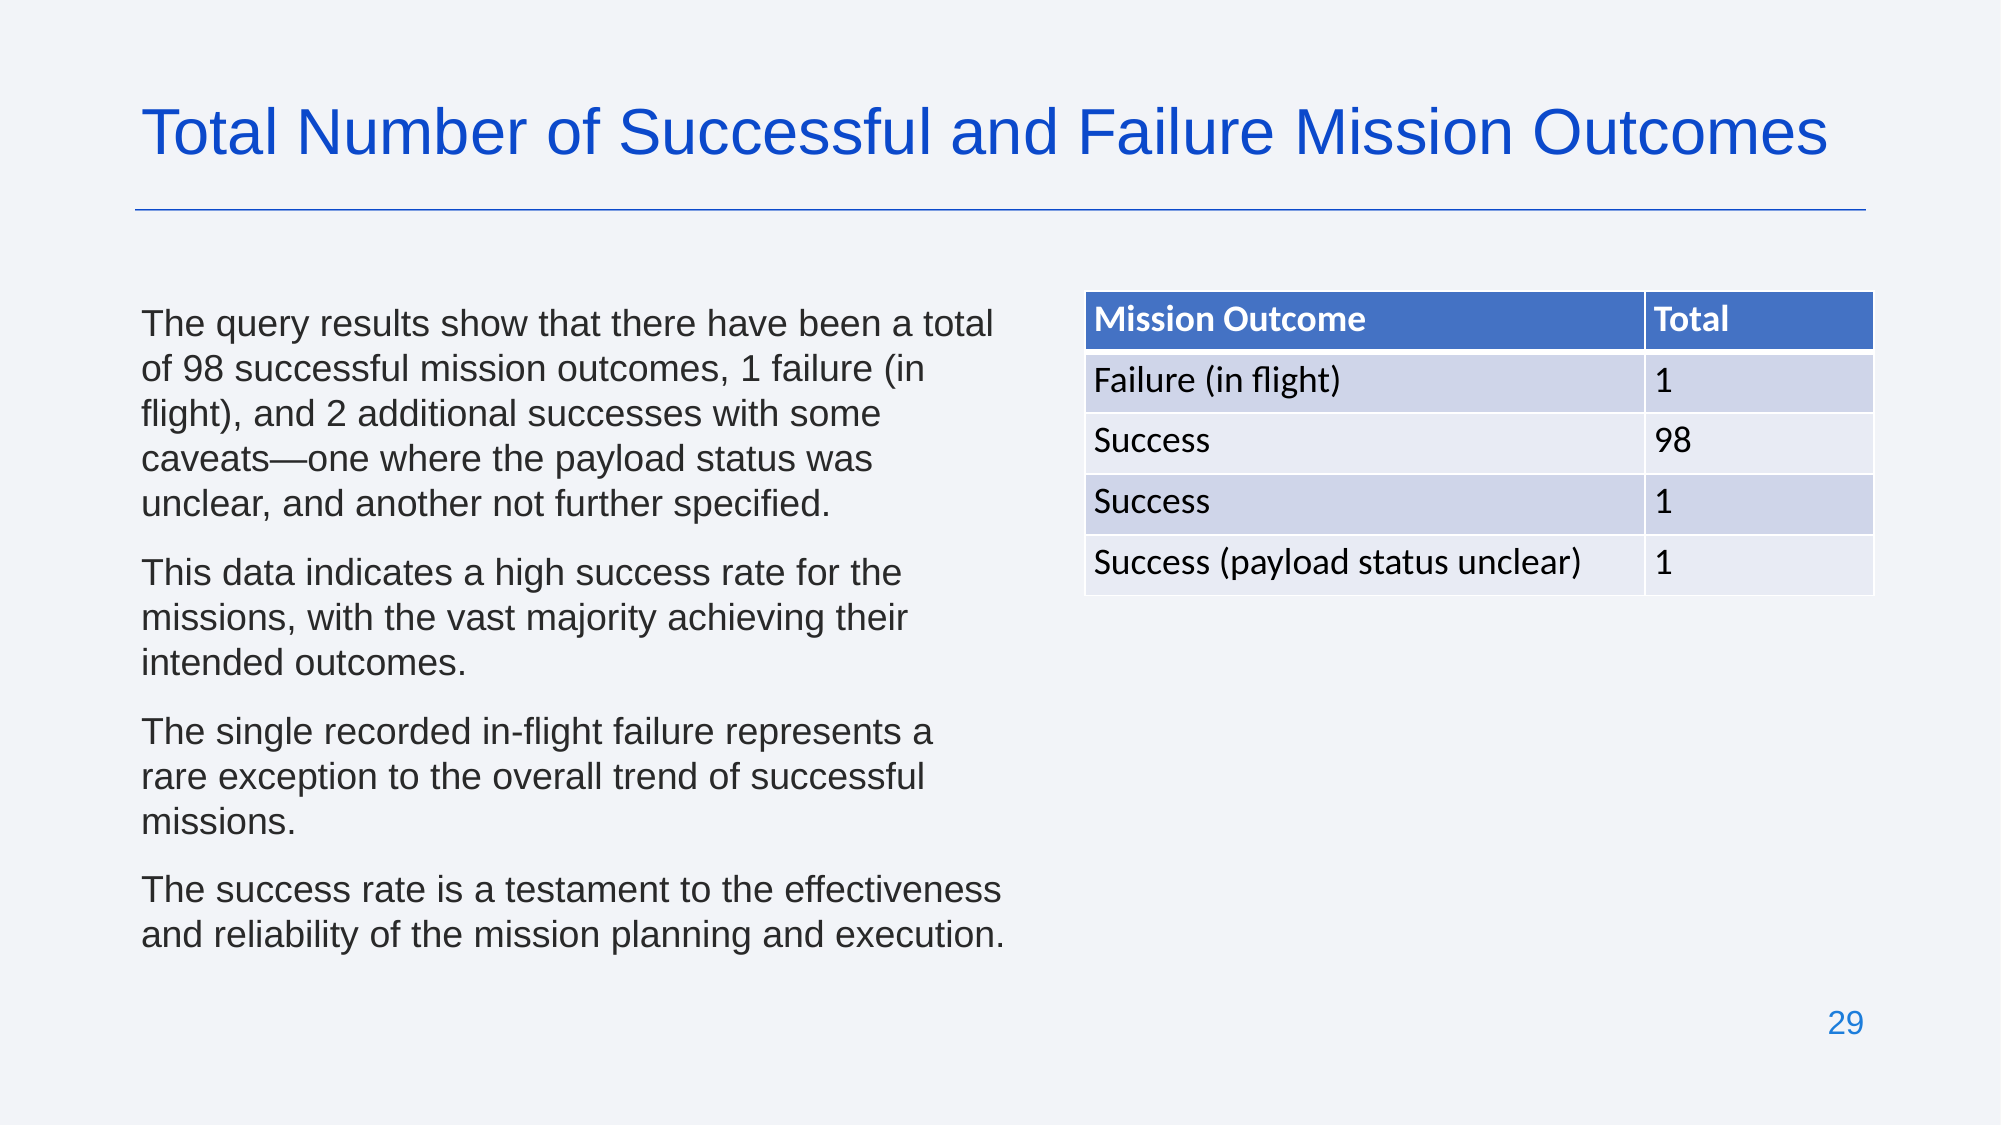

Total Number of Successful and Failure Mission Outcomes
The query results show that there have been a total of 98 successful mission outcomes, 1 failure (in flight), and 2 additional successes with some caveats—one where the payload status was unclear, and another not further specified.
This data indicates a high success rate for the missions, with the vast majority achieving their intended outcomes.
The single recorded in-flight failure represents a rare exception to the overall trend of successful missions.
The success rate is a testament to the effectiveness and reliability of the mission planning and execution.
| Mission Outcome | Total |
| --- | --- |
| Failure (in flight) | 1 |
| Success | 98 |
| Success | 1 |
| Success (payload status unclear) | 1 |
29